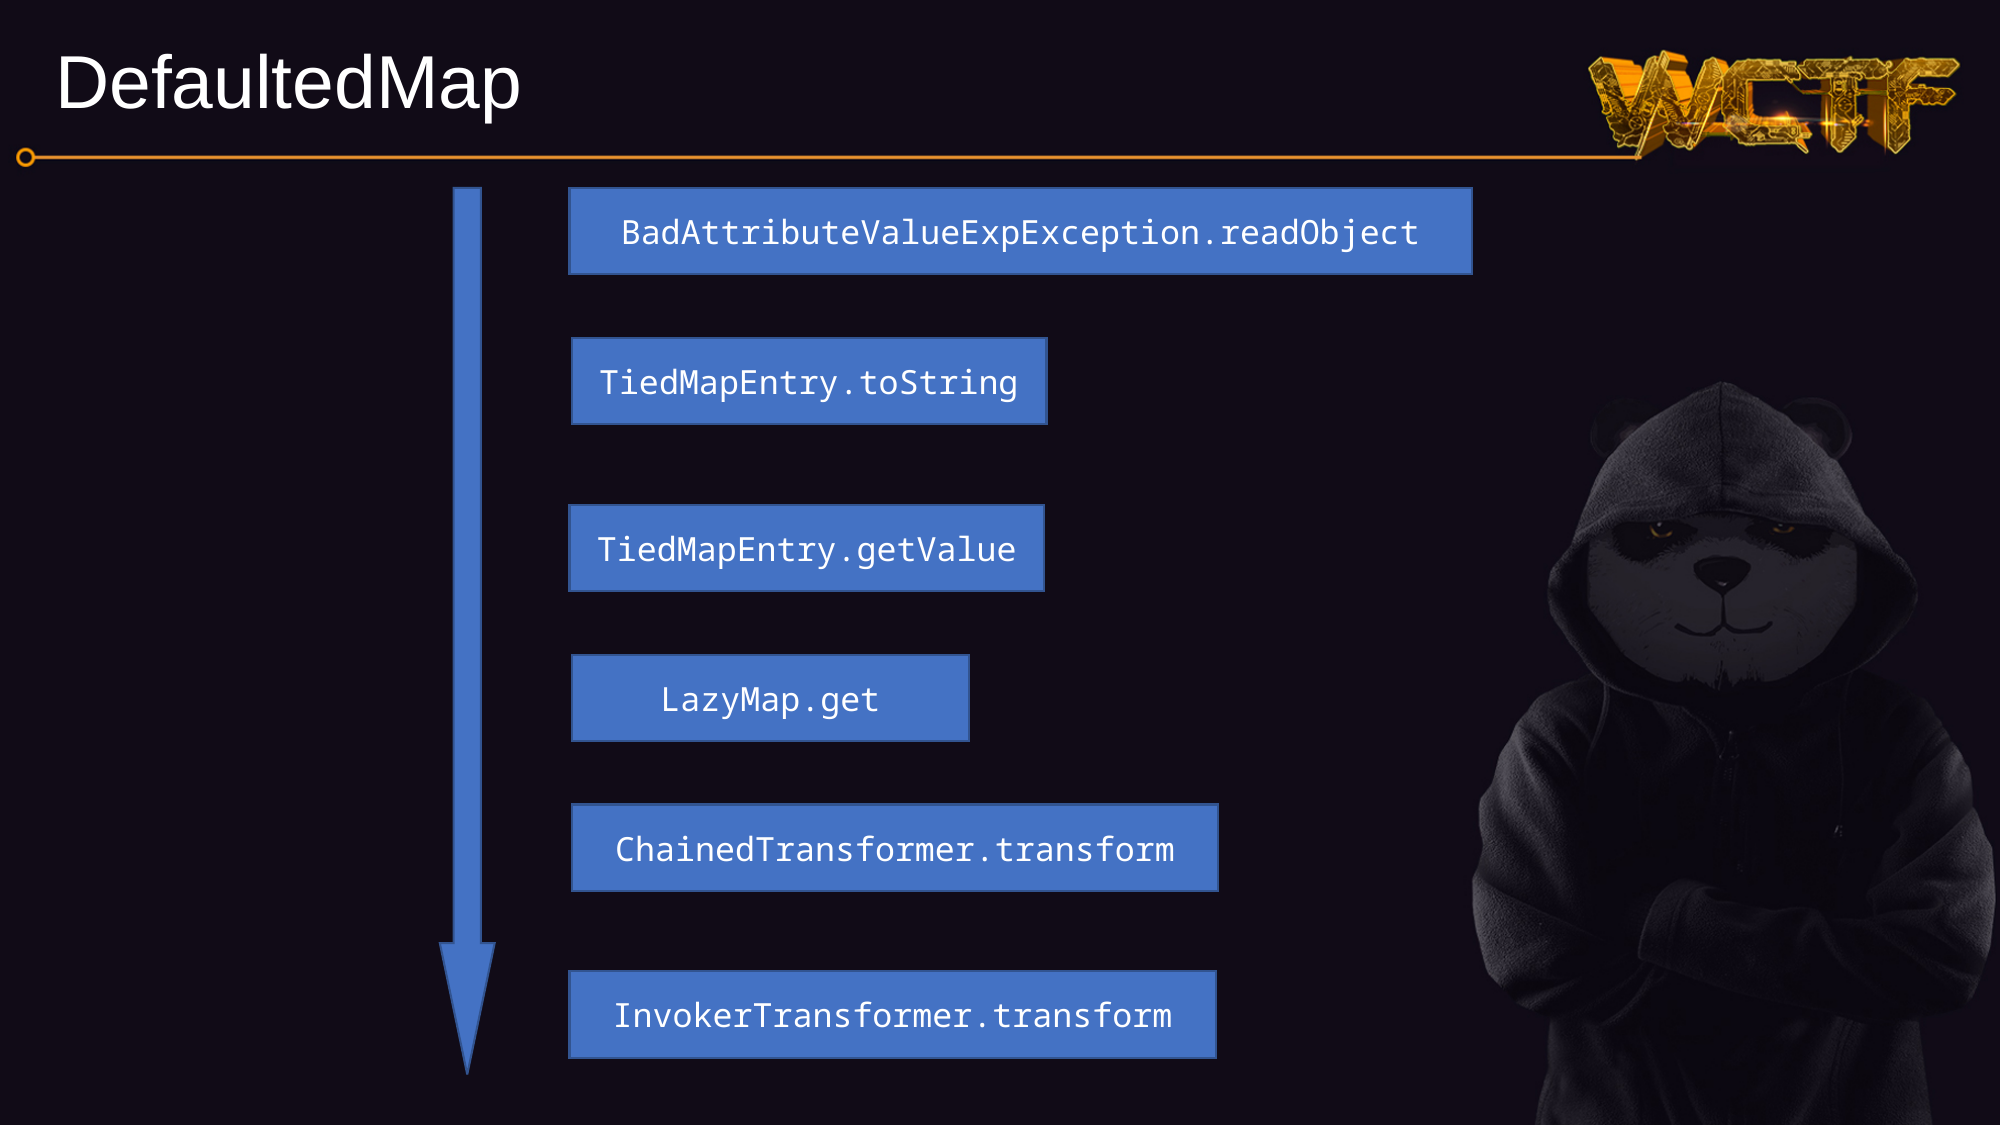

DefaultedMap

BadAttributeValueExpException.readObject
TiedMapEntry.toString
TiedMapEntry.getValue
LazyMap.get
ChainedTransformer.transform
InvokerTransformer.transform